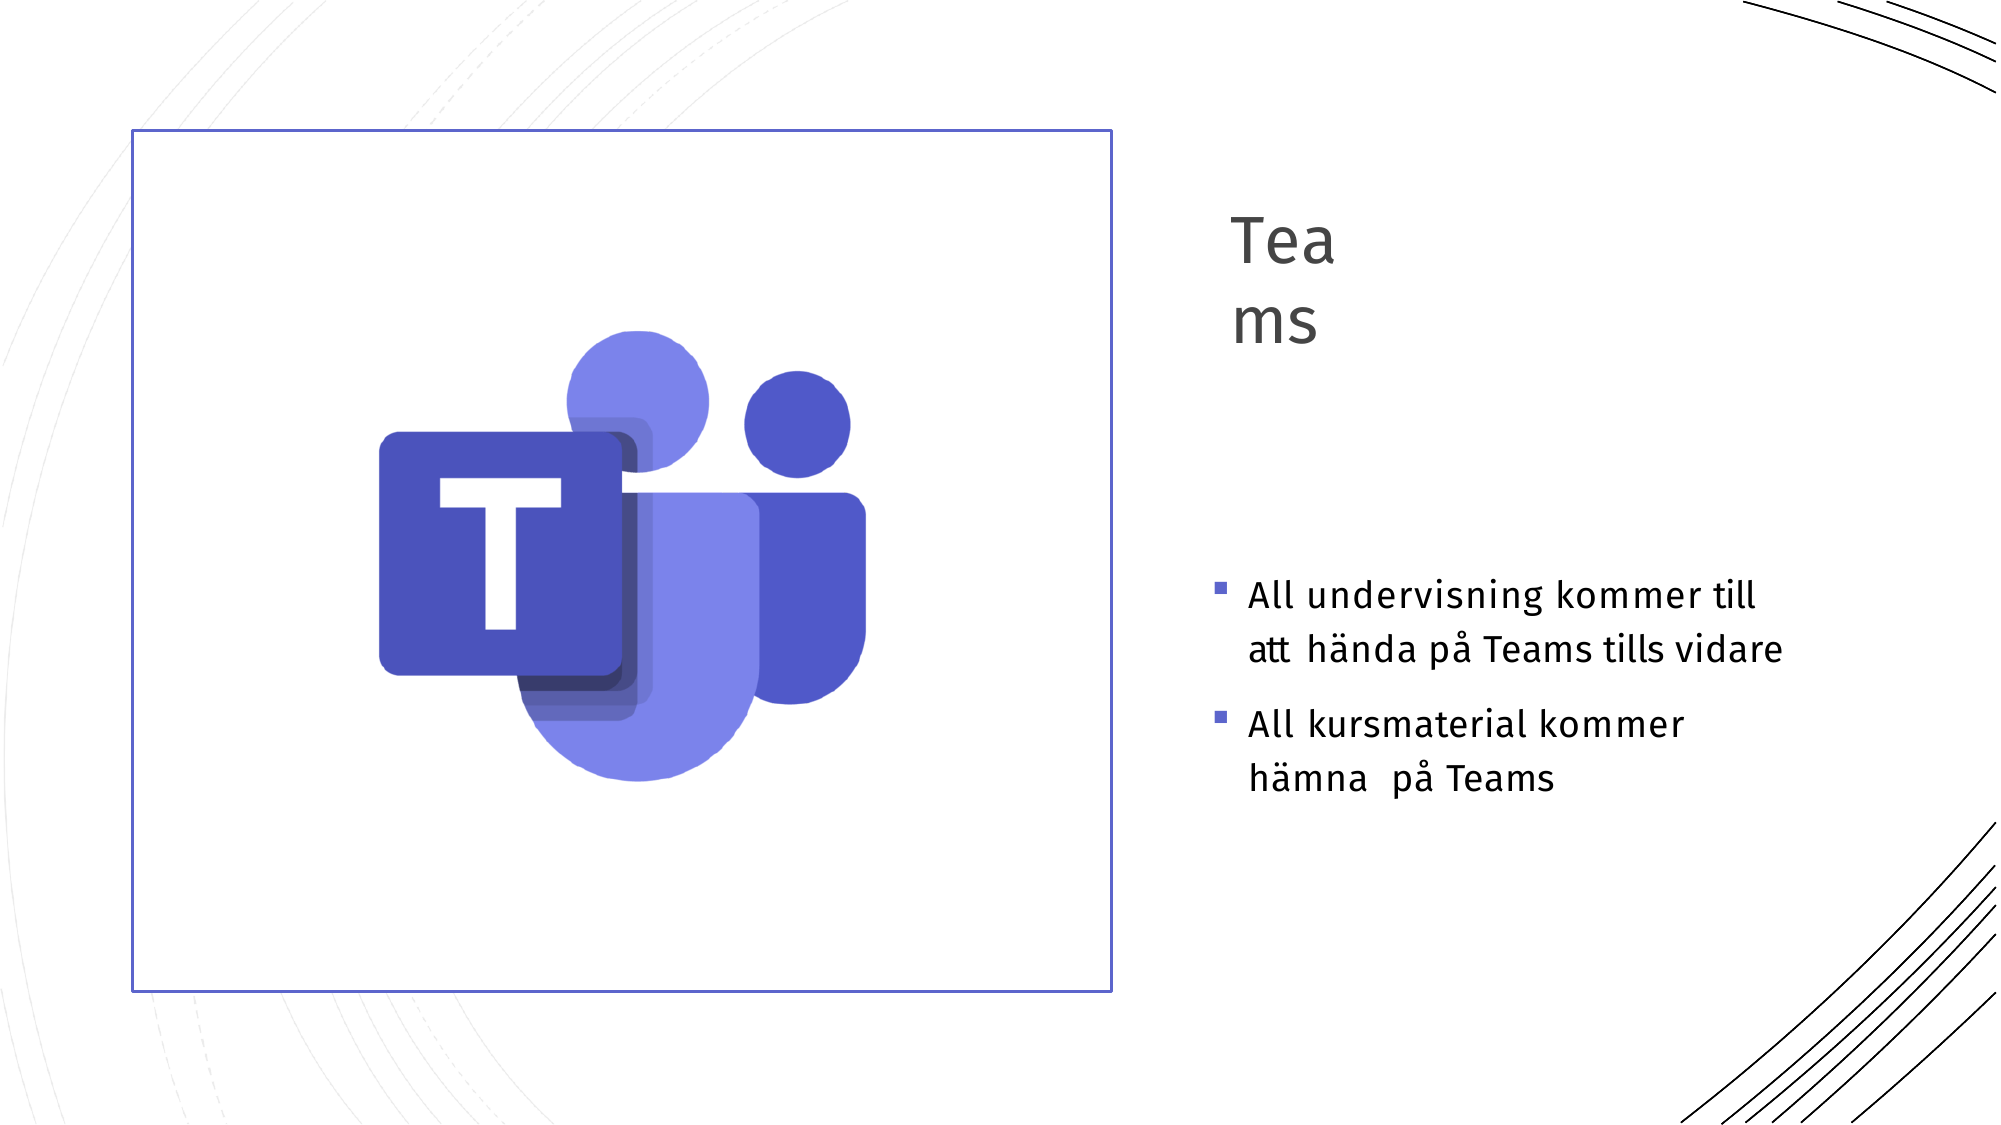

# Teams

All undervisning kommer till att  hända på Teams tills vidare
All kursmaterial kommer hämna  på Teams